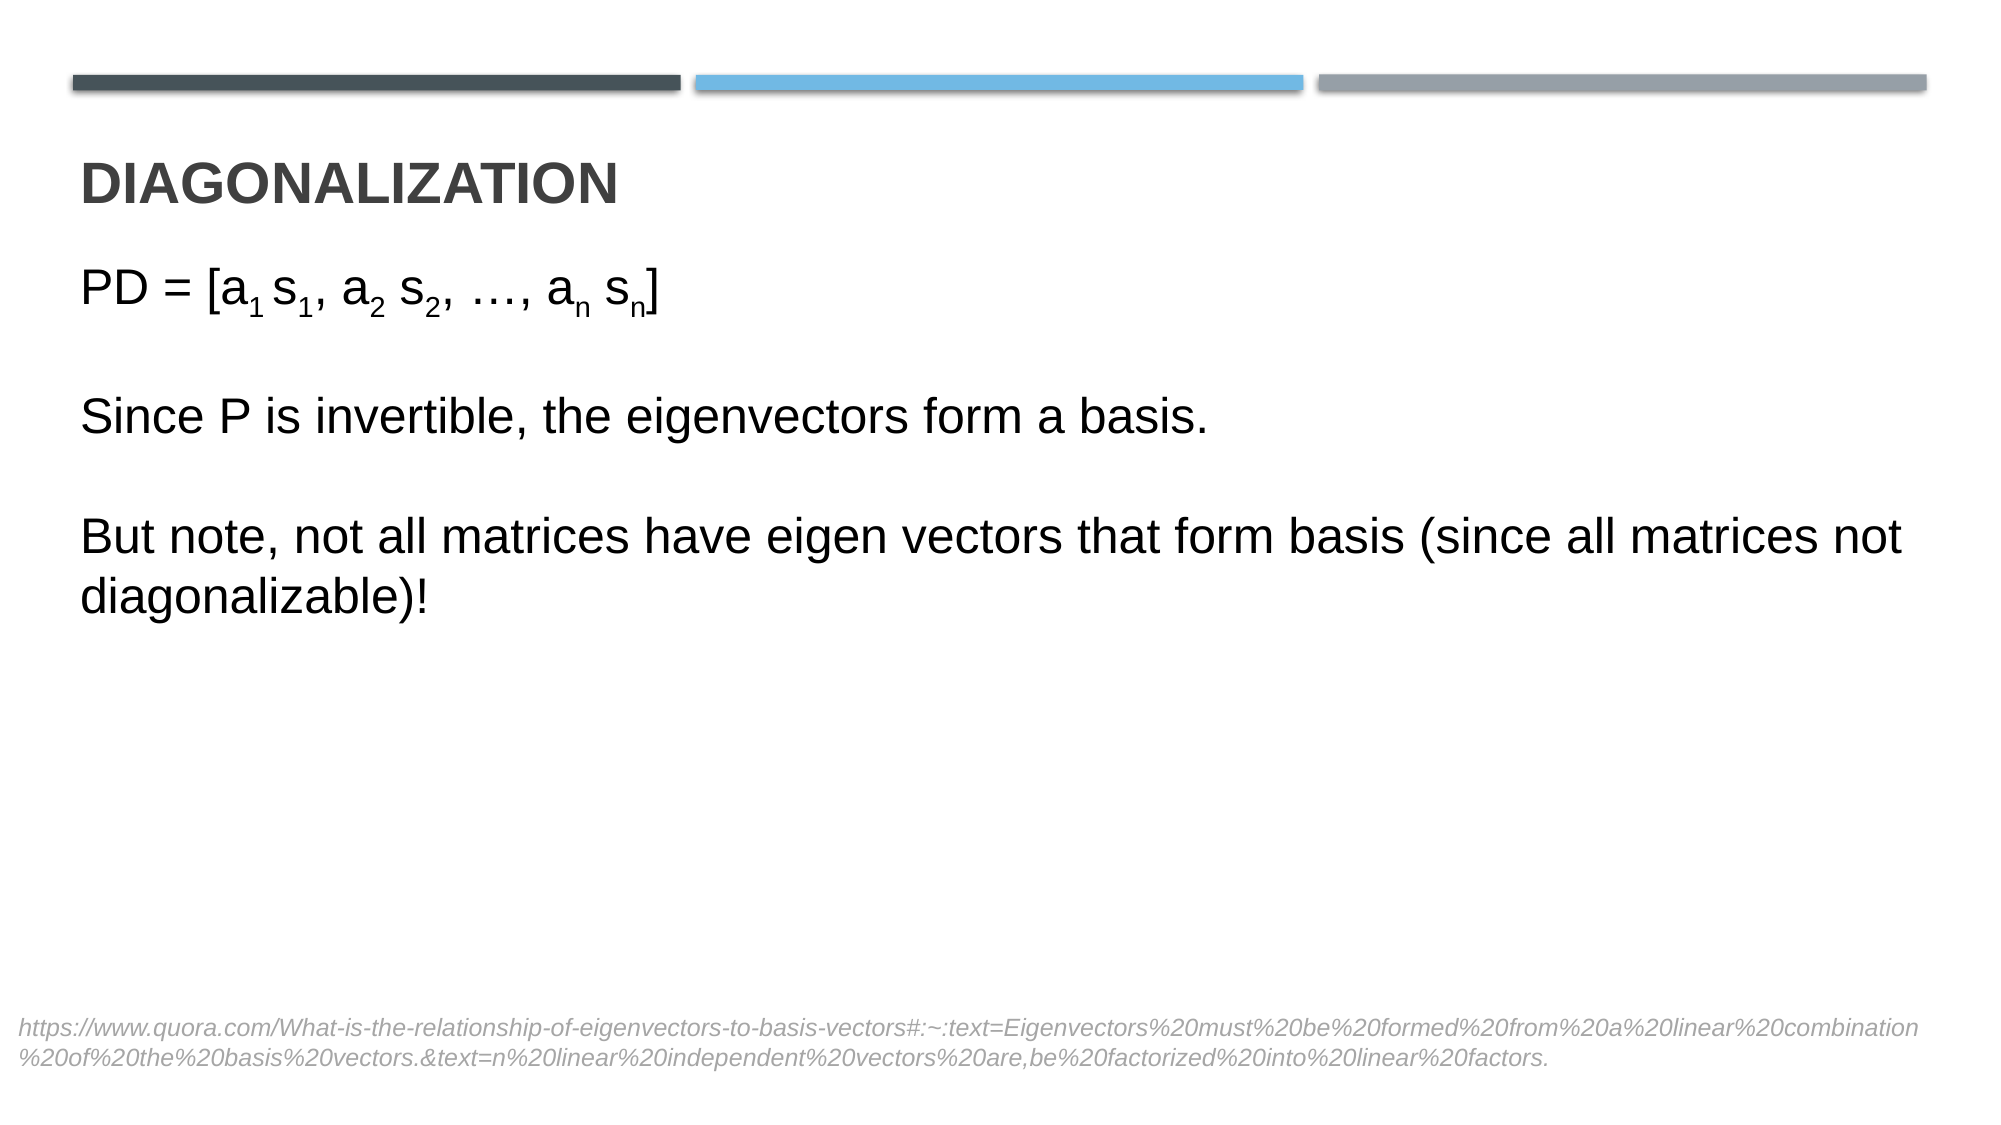

# diagonalization
PD = [a1 s1, a2 s2, …, an sn]

Since P is invertible, the eigenvectors form a basis.

But note, not all matrices have eigen vectors that form basis (since all matrices not diagonalizable)!
https://www.quora.com/What-is-the-relationship-of-eigenvectors-to-basis-vectors#:~:text=Eigenvectors%20must%20be%20formed%20from%20a%20linear%20combination%20of%20the%20basis%20vectors.&text=n%20linear%20independent%20vectors%20are,be%20factorized%20into%20linear%20factors.